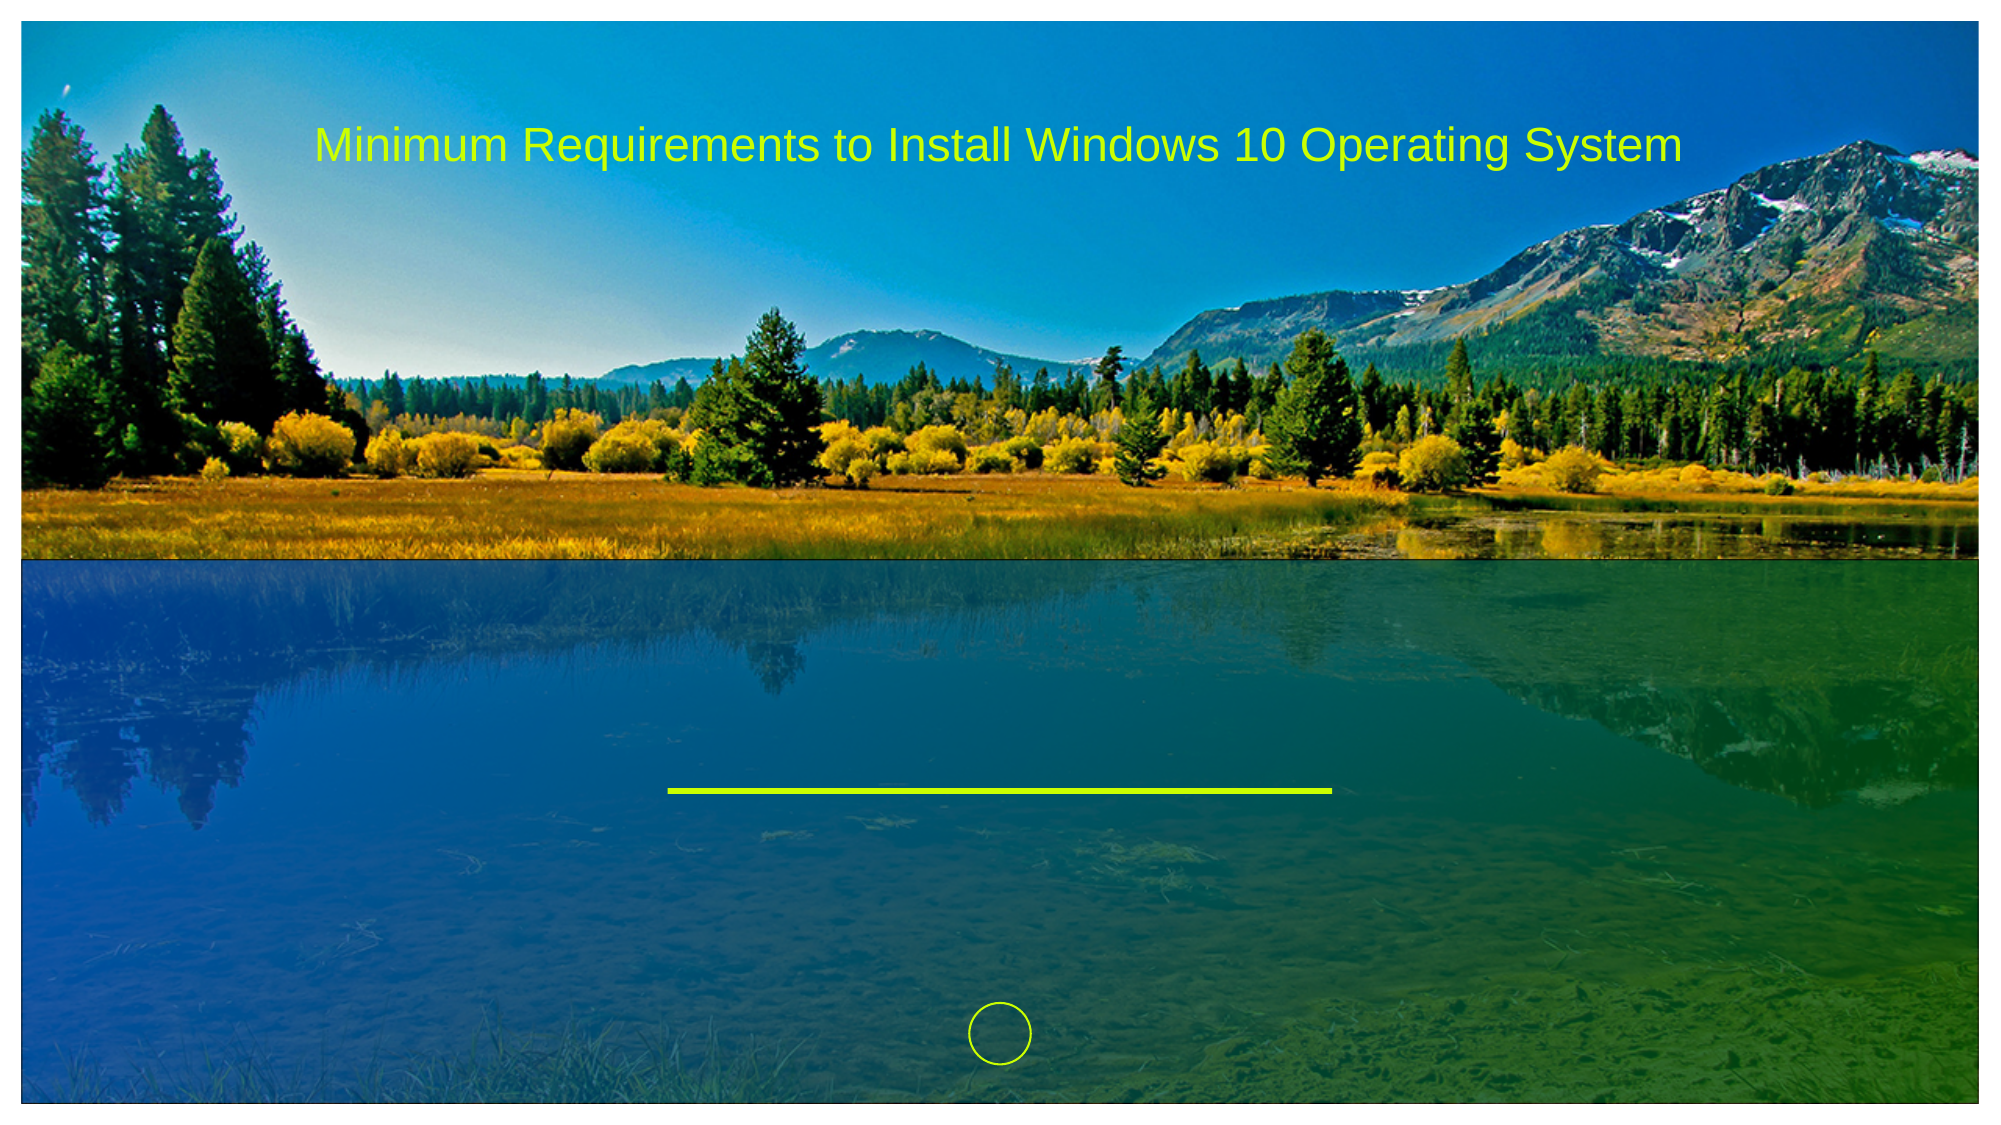

Minimum Requirements to Install Windows 10 Operating System